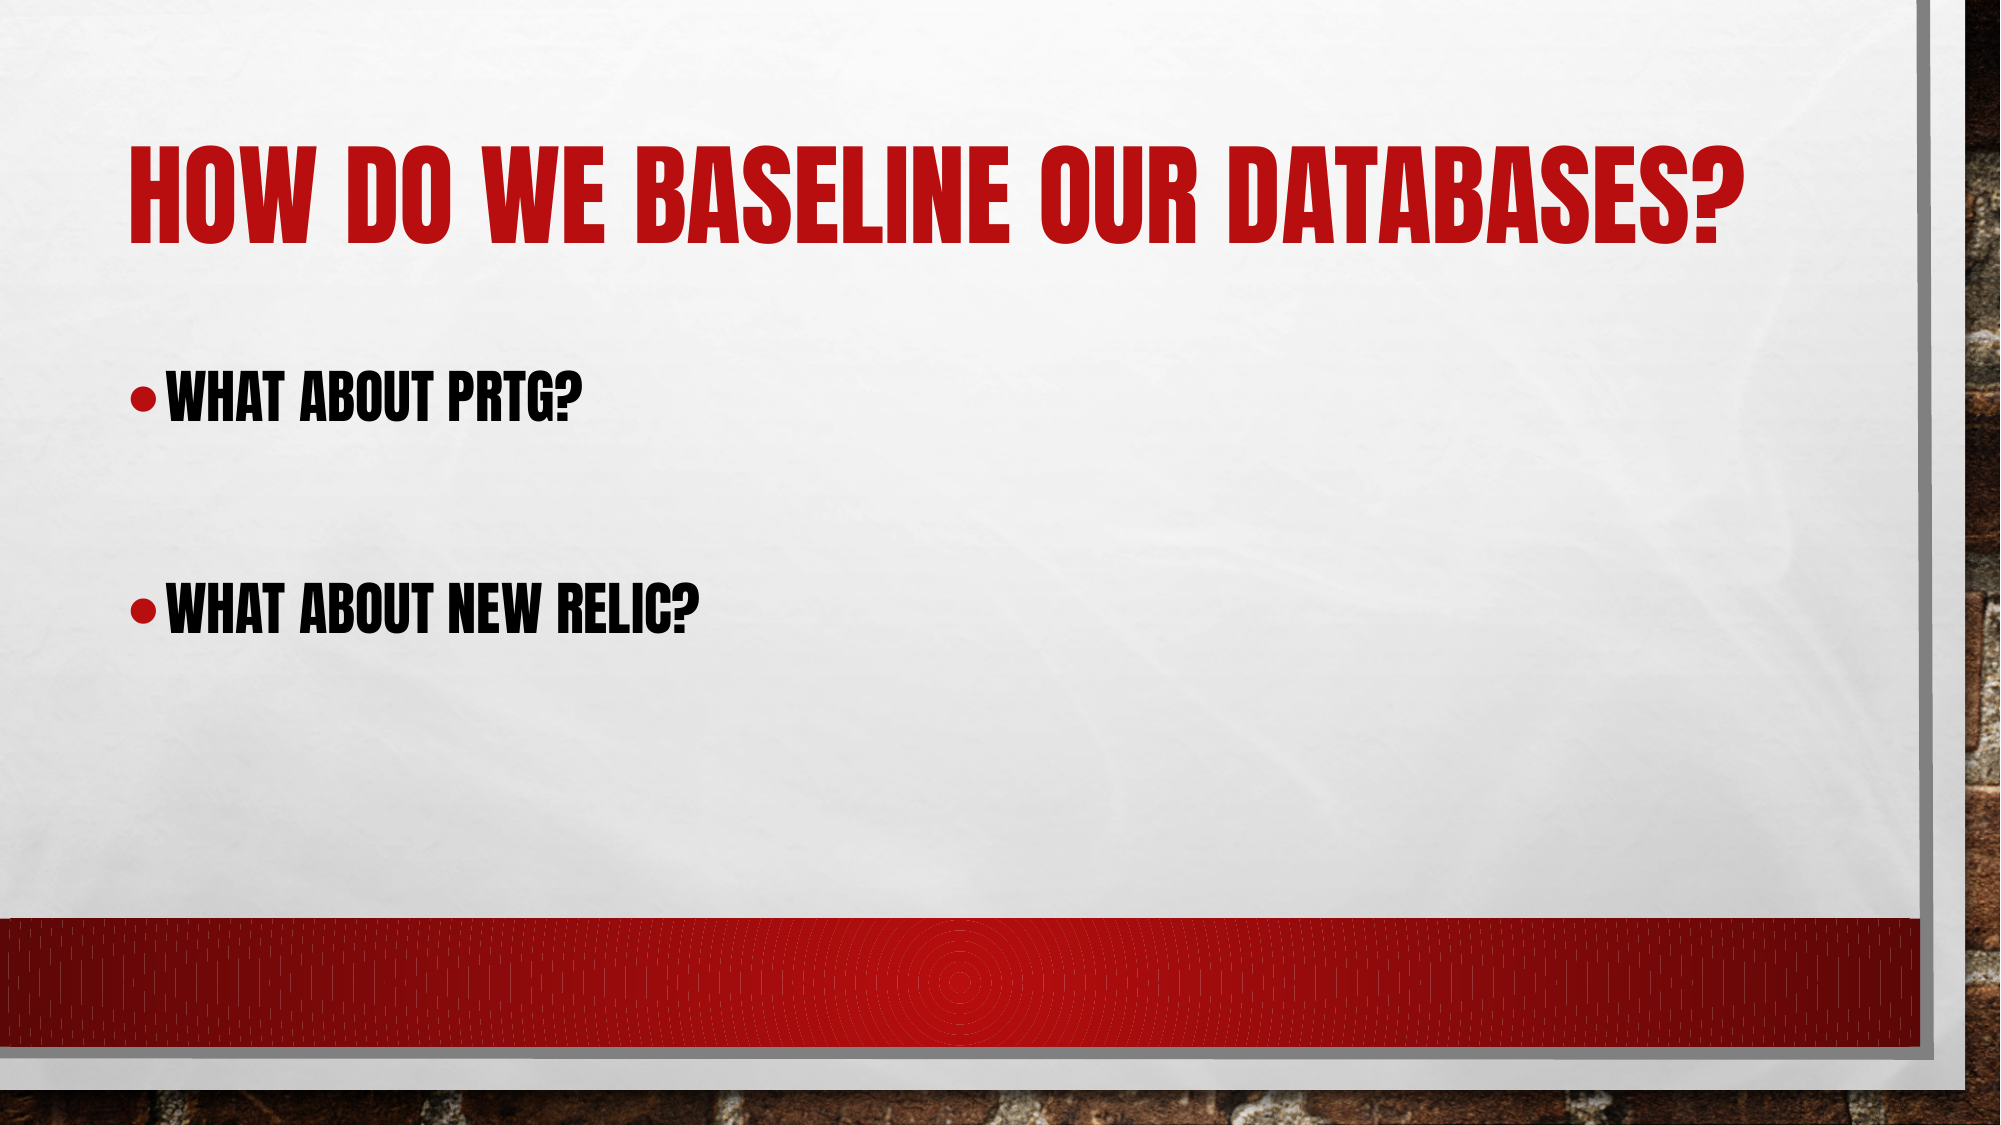

# How do we baseline our databases?
WHAT ABOUT PRTG?

What about new relic?